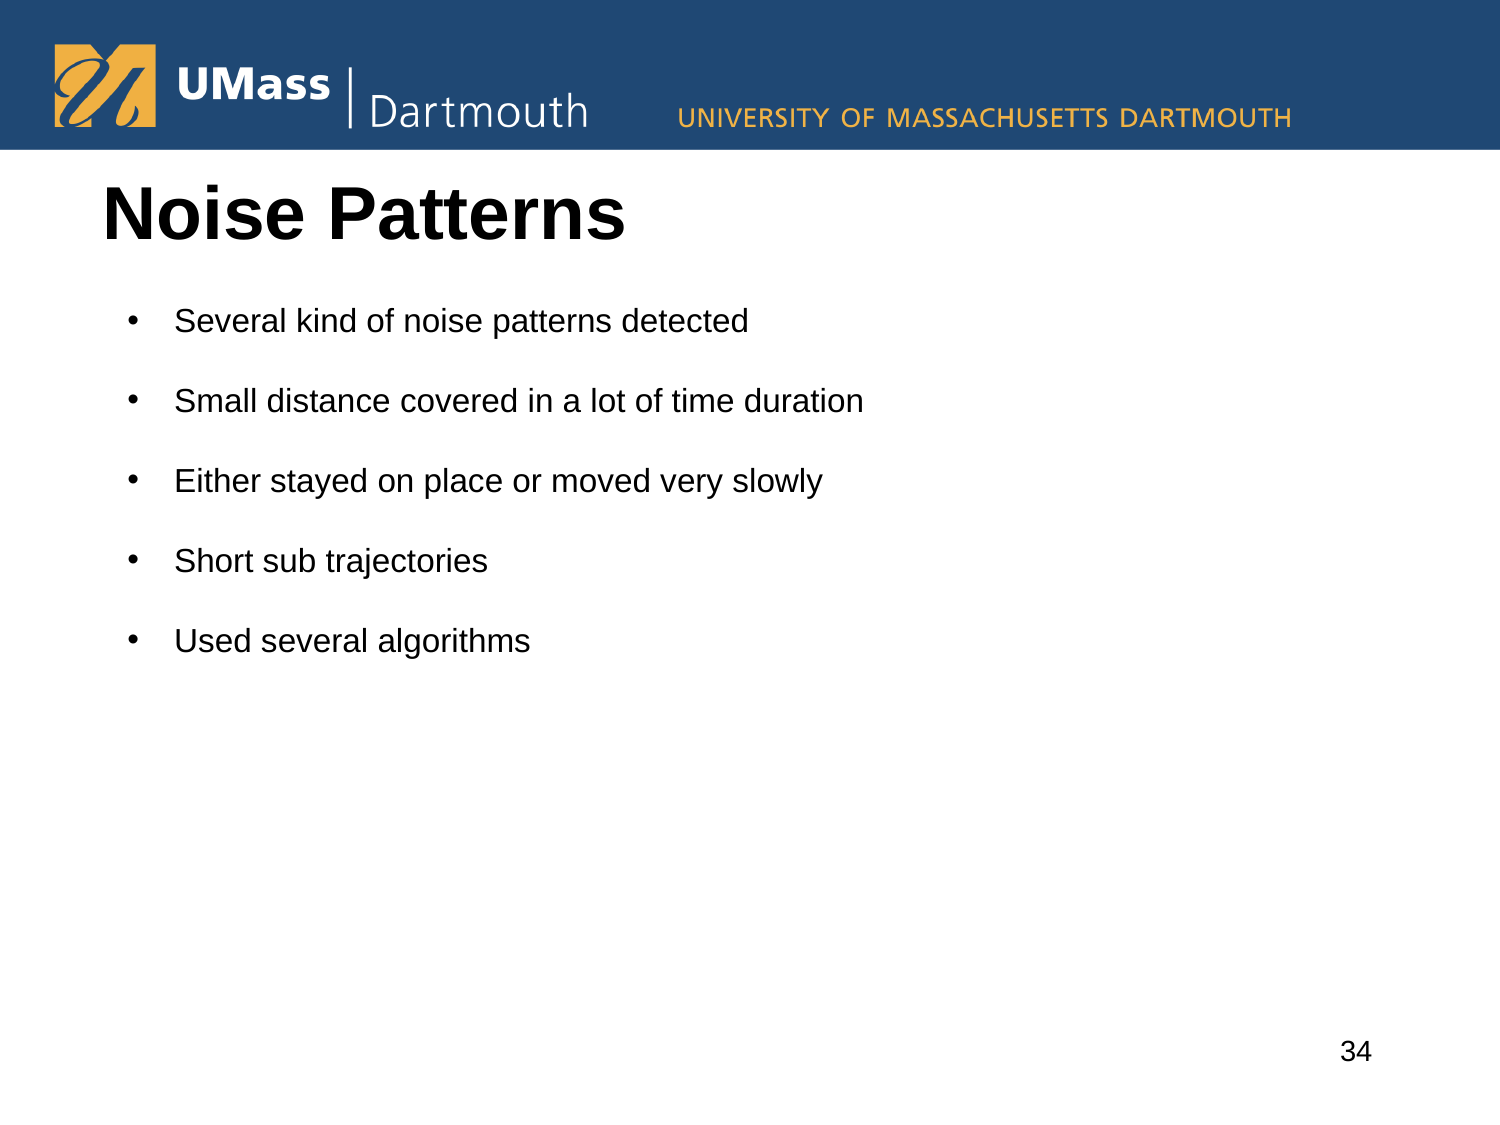

# Noise Patterns
Several kind of noise patterns detected

Small distance covered in a lot of time duration

Either stayed on place or moved very slowly

Short sub trajectories

Used several algorithms

34